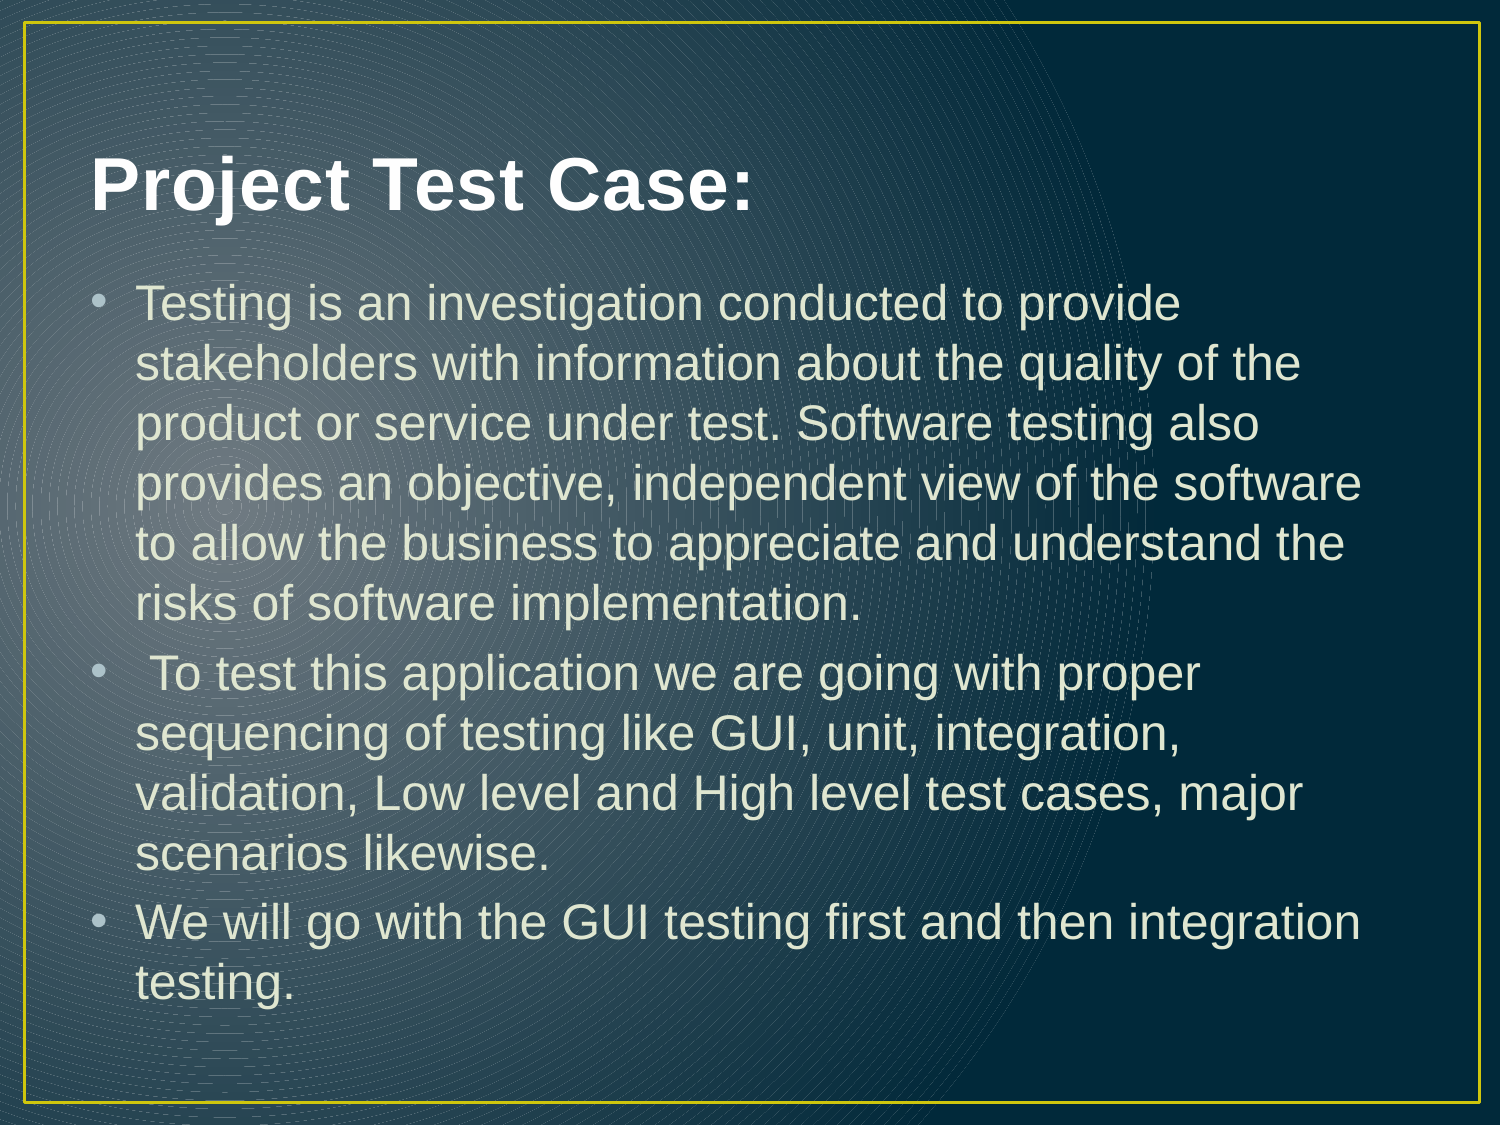

# Project Test Case:
Testing is an investigation conducted to provide stakeholders with information about the quality of the product or service under test. Software testing also provides an objective, independent view of the software to allow the business to appreciate and understand the risks of software implementation.
 To test this application we are going with proper sequencing of testing like GUI, unit, integration, validation, Low level and High level test cases, major scenarios likewise.
We will go with the GUI testing first and then integration testing.